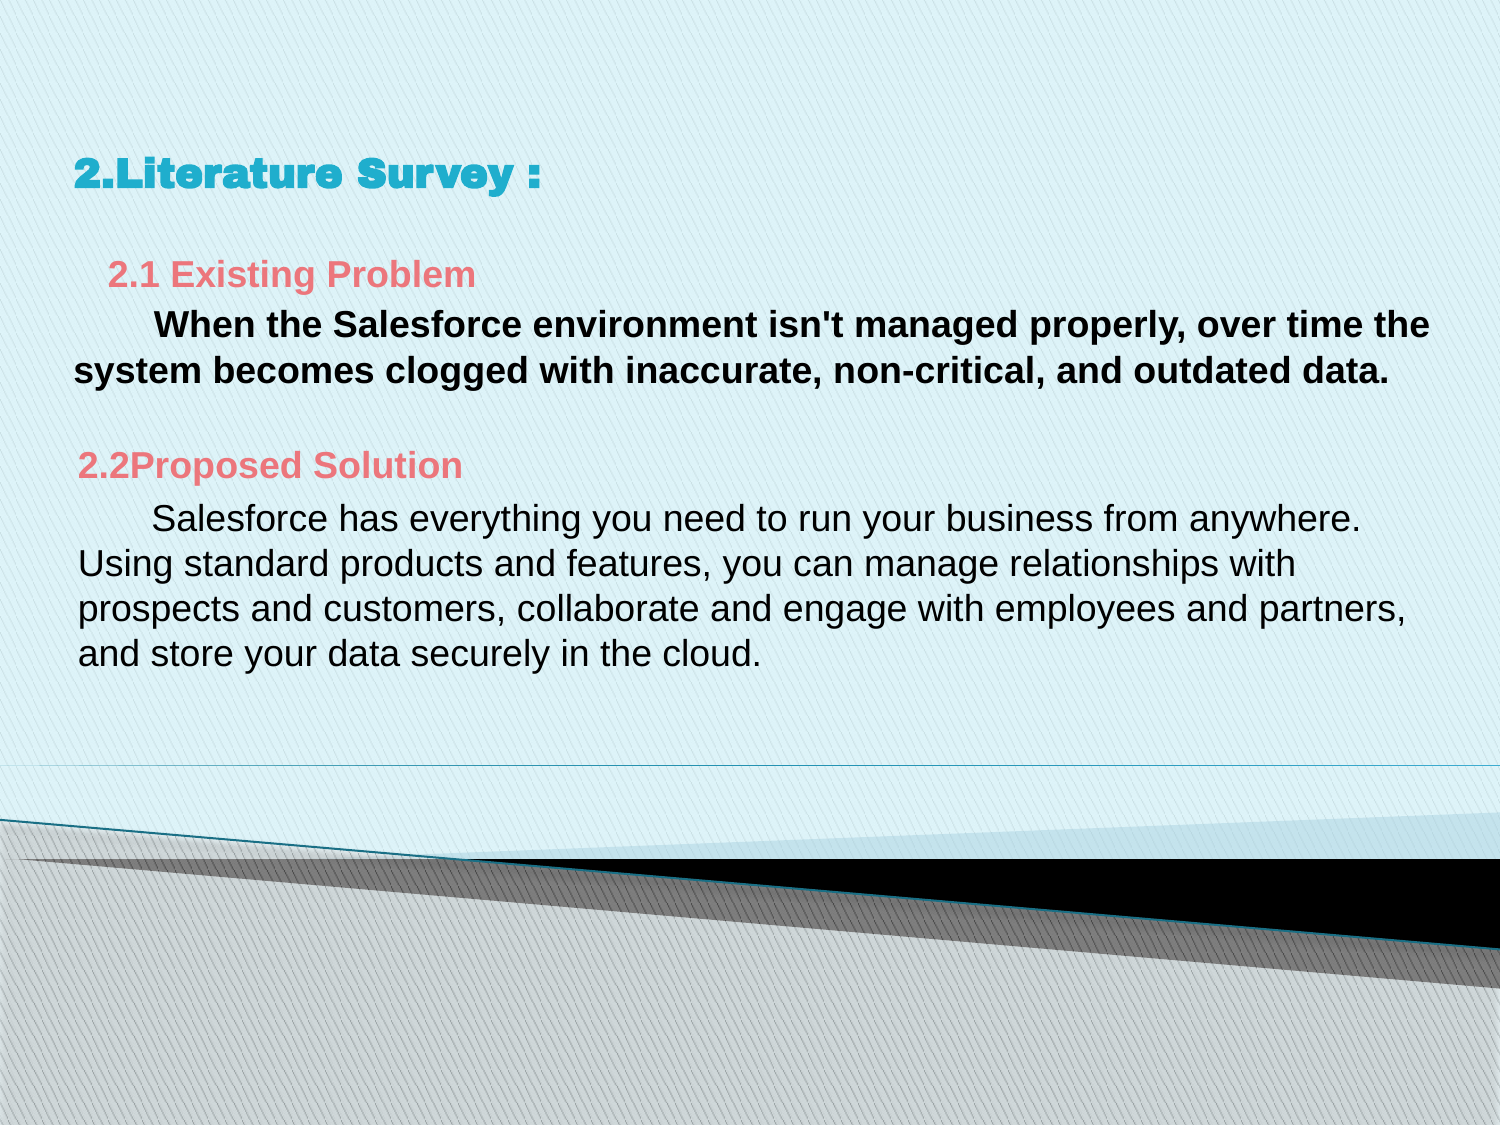

# 2.Literature Survey : 2.1 Existing Problem When the Salesforce environment isn't managed properly, over time the system becomes clogged with inaccurate, non-critical, and outdated data.
2.2Proposed Solution
       Salesforce has everything you need to run your business from anywhere. Using standard products and features, you can manage relationships with prospects and customers, collaborate and engage with employees and partners, and store your data securely in the cloud.